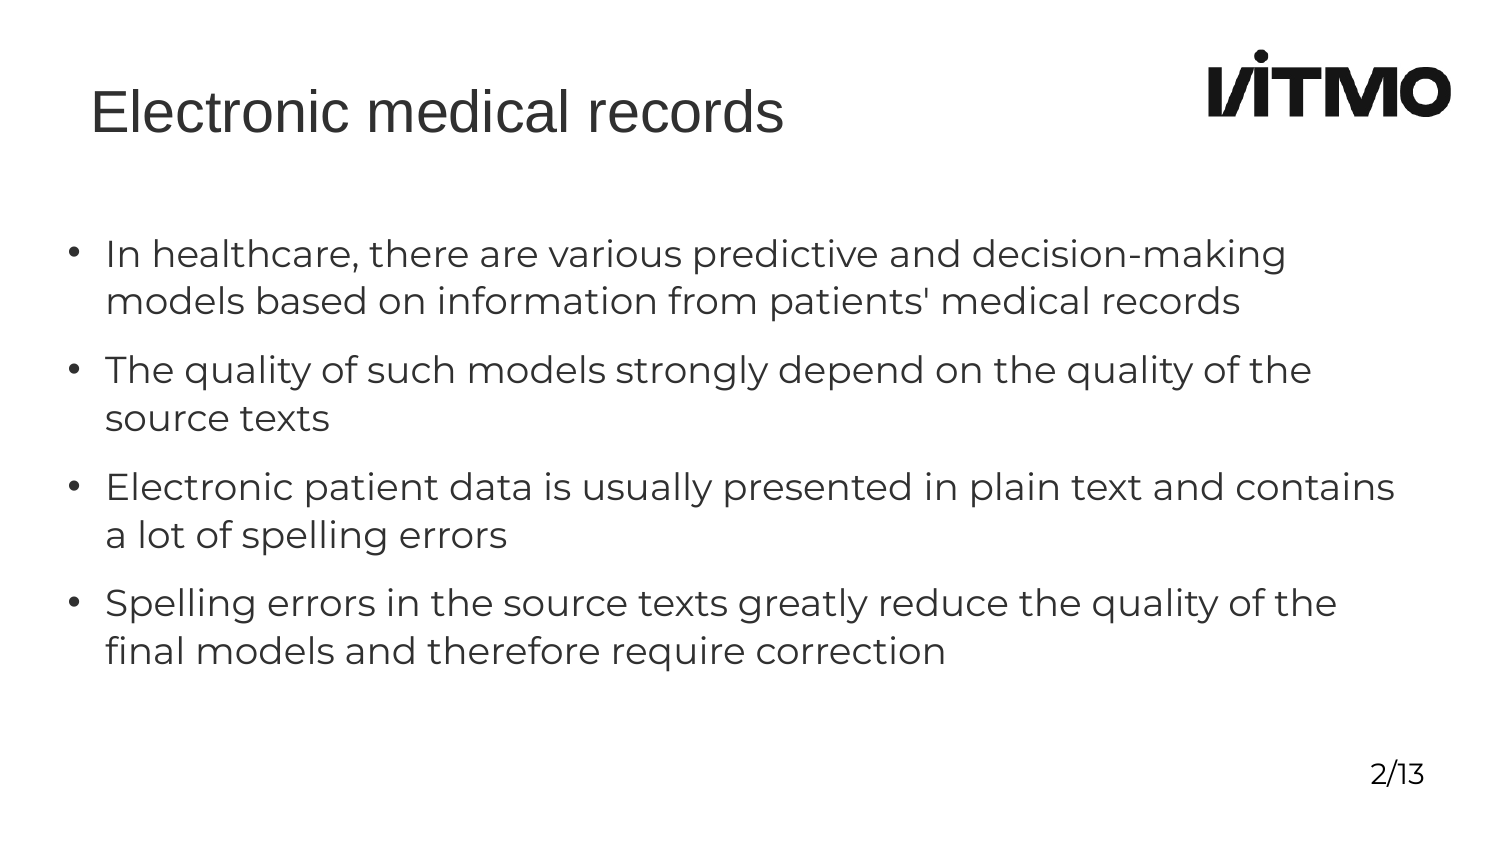

# Electronic medical records
In healthcare, there are various predictive and decision-making models based on information from patients' medical records
The quality of such models strongly depend on the quality of the source texts
Electronic patient data is usually presented in plain text and contains a lot of spelling errors
Spelling errors in the source texts greatly reduce the quality of the final models and therefore require correction
2/13